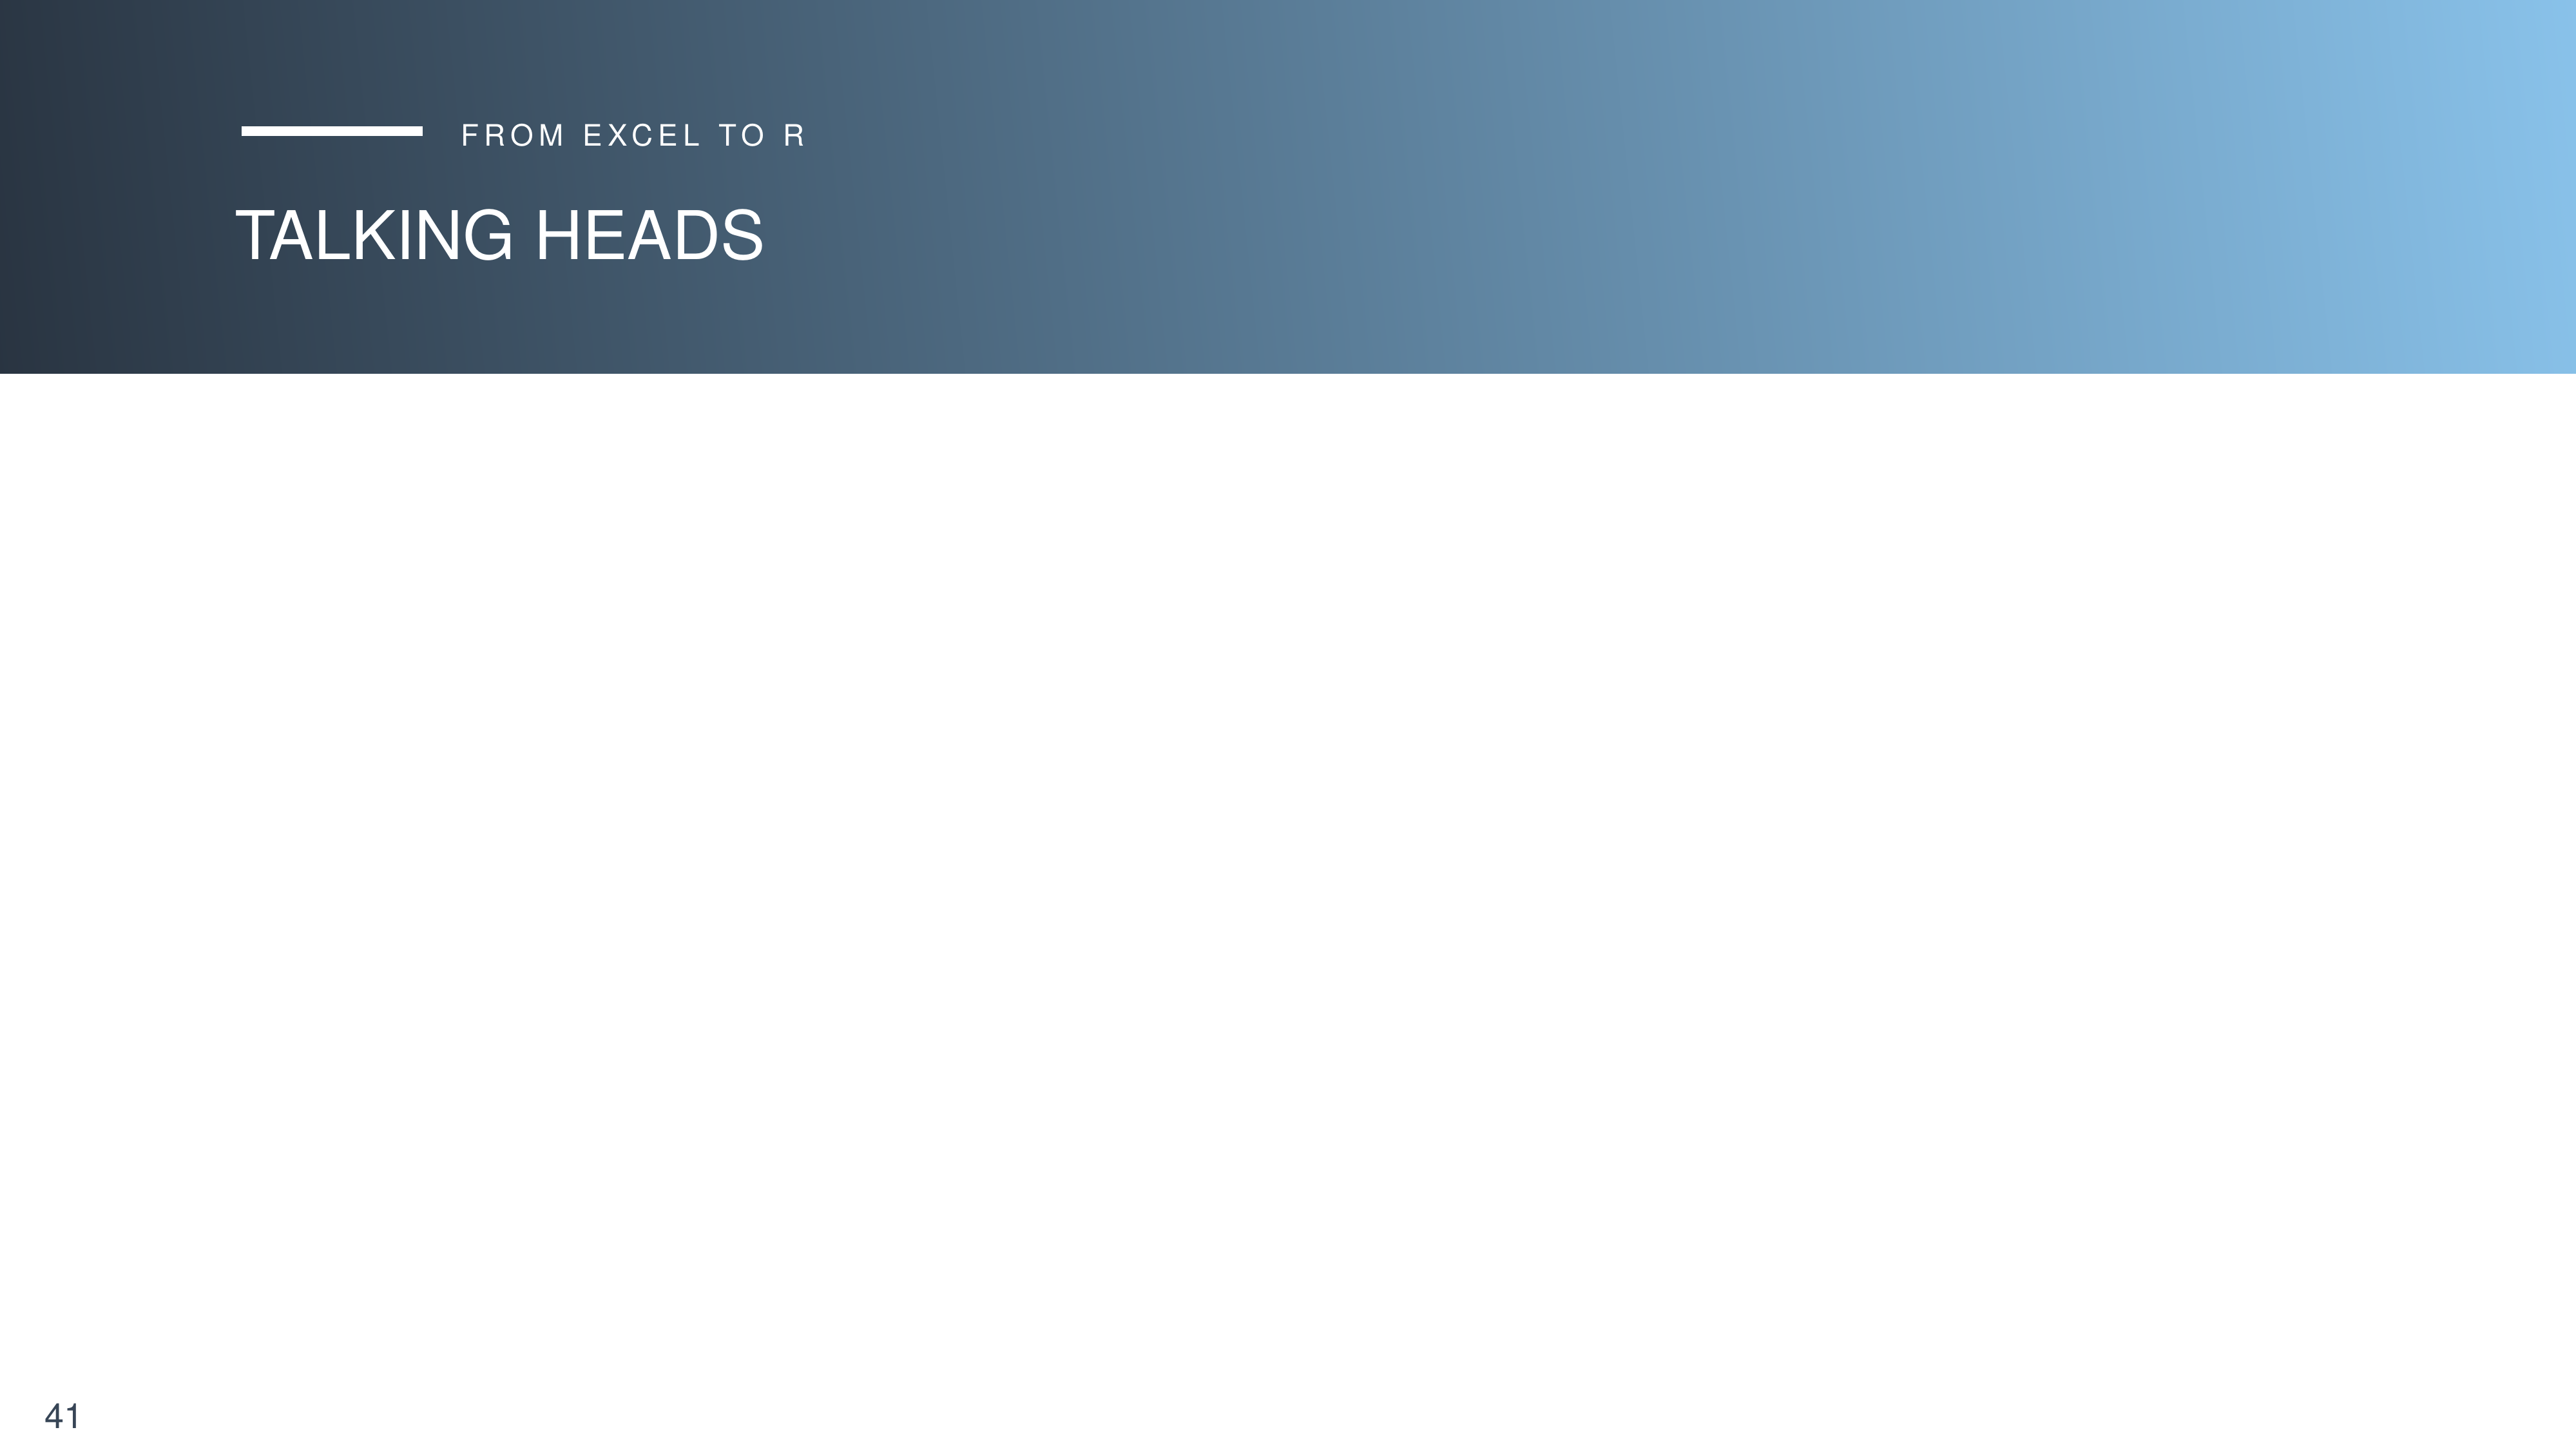

FROM EXCEL TO R

TALKING HEADS
41